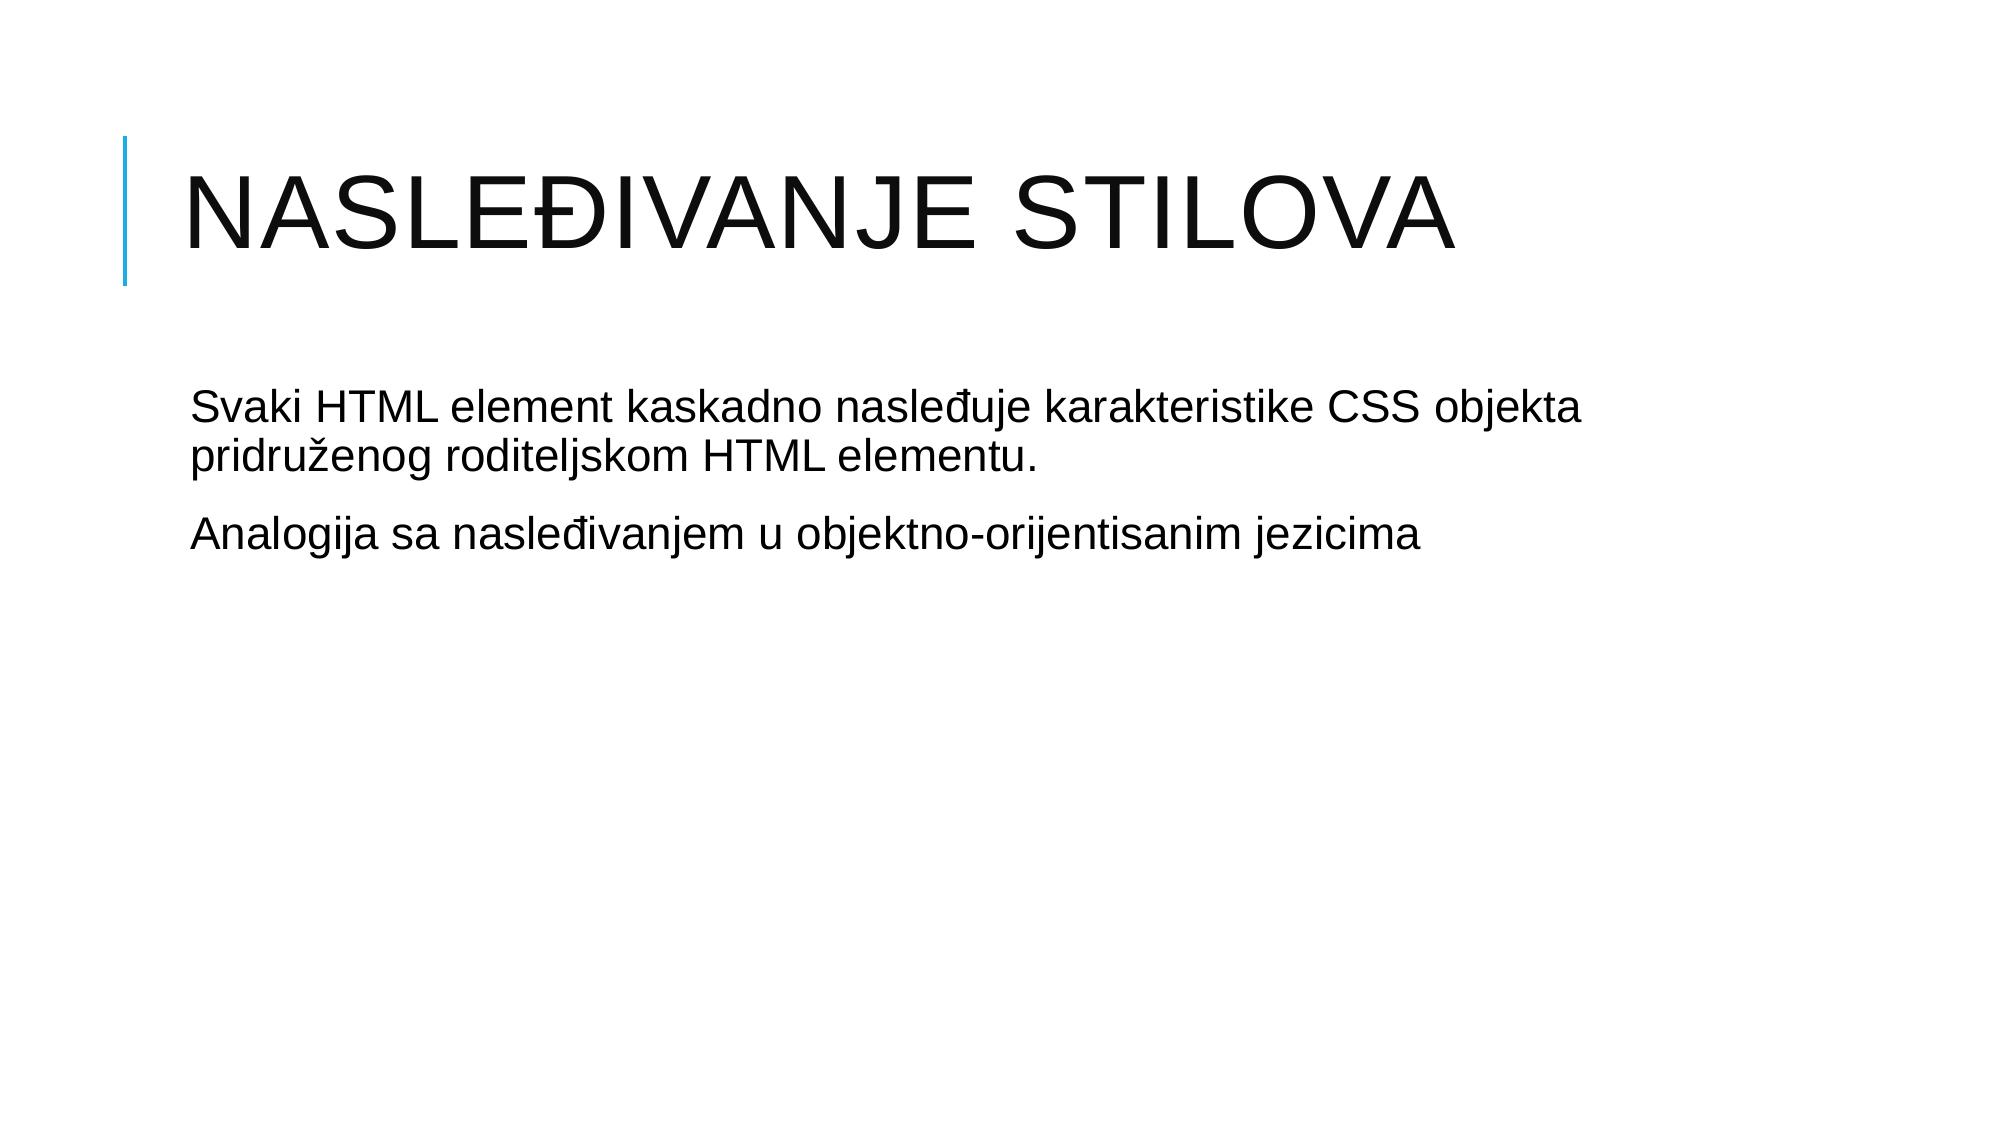

# Nasleđivanje stilova
Svaki HTML element kaskadno nasleđuje karakteristike CSS objekta pridruženog roditeljskom HTML elementu.
Analogija sa nasleđivanjem u objektno-orijentisanim jezicima